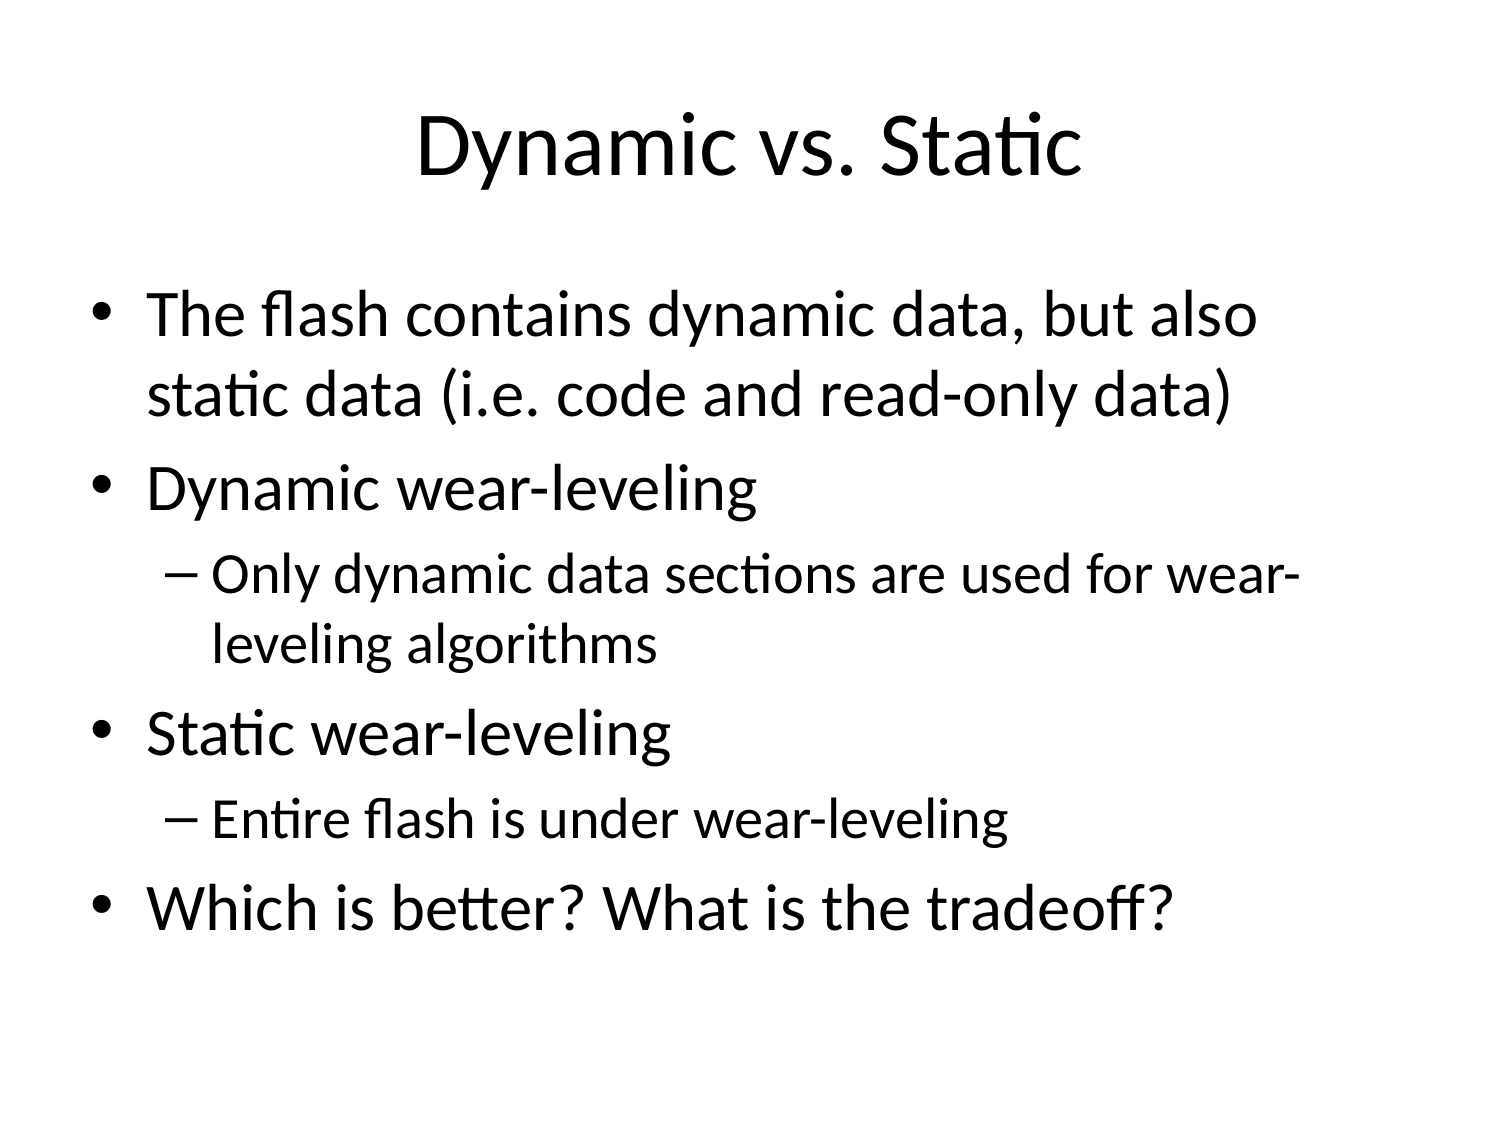

# Dynamic vs. Static
The flash contains dynamic data, but also static data (i.e. code and read-only data)
Dynamic wear-leveling
Only dynamic data sections are used for wear-leveling algorithms
Static wear-leveling
Entire flash is under wear-leveling
Which is better? What is the tradeoff?